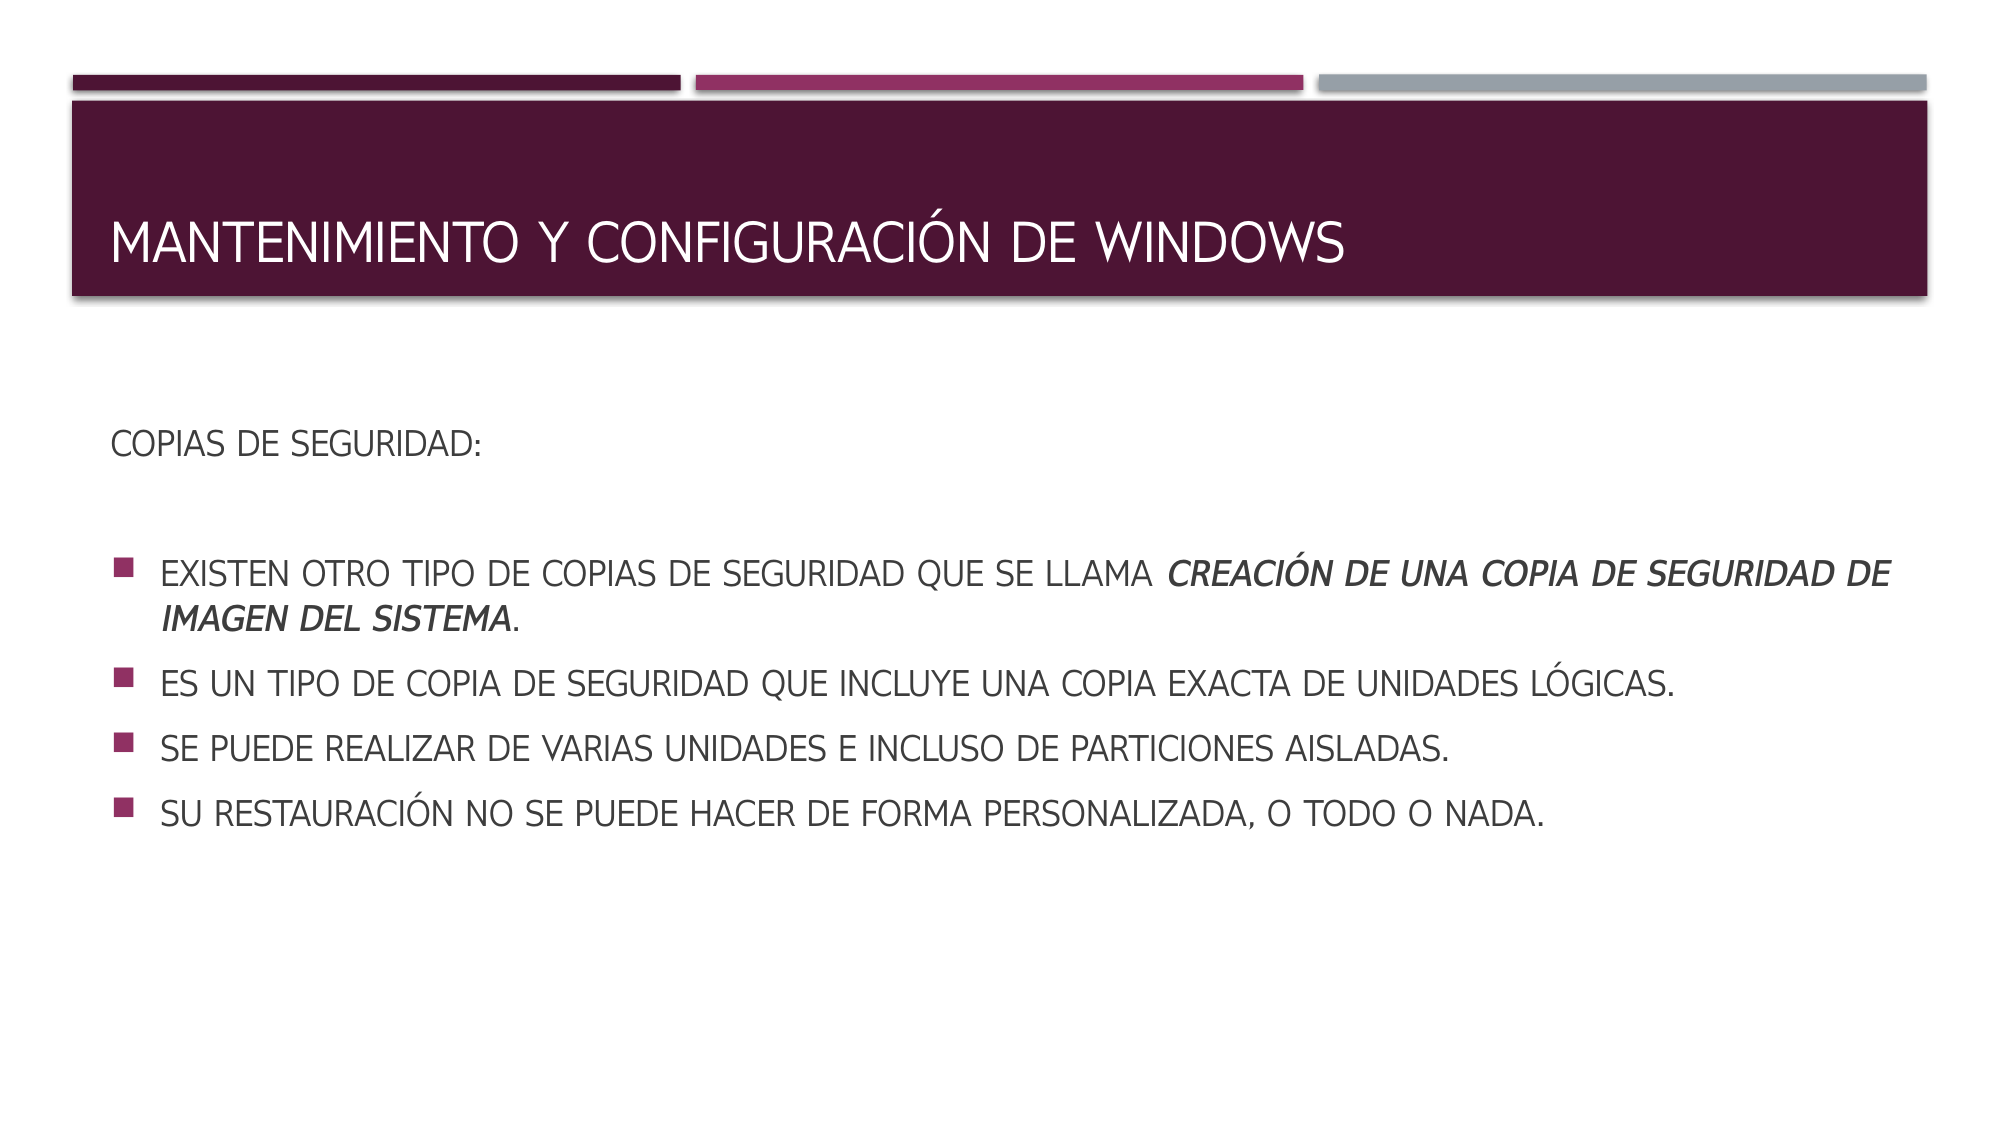

# MANTENIMIENTO Y CONFIGURACIÓN DE WINDOWS
COPIAS DE SEGURIDAD:

EXISTEN OTRO TIPO DE COPIAS DE SEGURIDAD QUE SE LLAMA CREACIÓN DE UNA COPIA DE SEGURIDAD DE IMAGEN DEL SISTEMA.
ES UN TIPO DE COPIA DE SEGURIDAD QUE INCLUYE UNA COPIA EXACTA DE UNIDADES LÓGICAS.
SE PUEDE REALIZAR DE VARIAS UNIDADES E INCLUSO DE PARTICIONES AISLADAS.
SU RESTAURACIÓN NO SE PUEDE HACER DE FORMA PERSONALIZADA, O TODO O NADA.